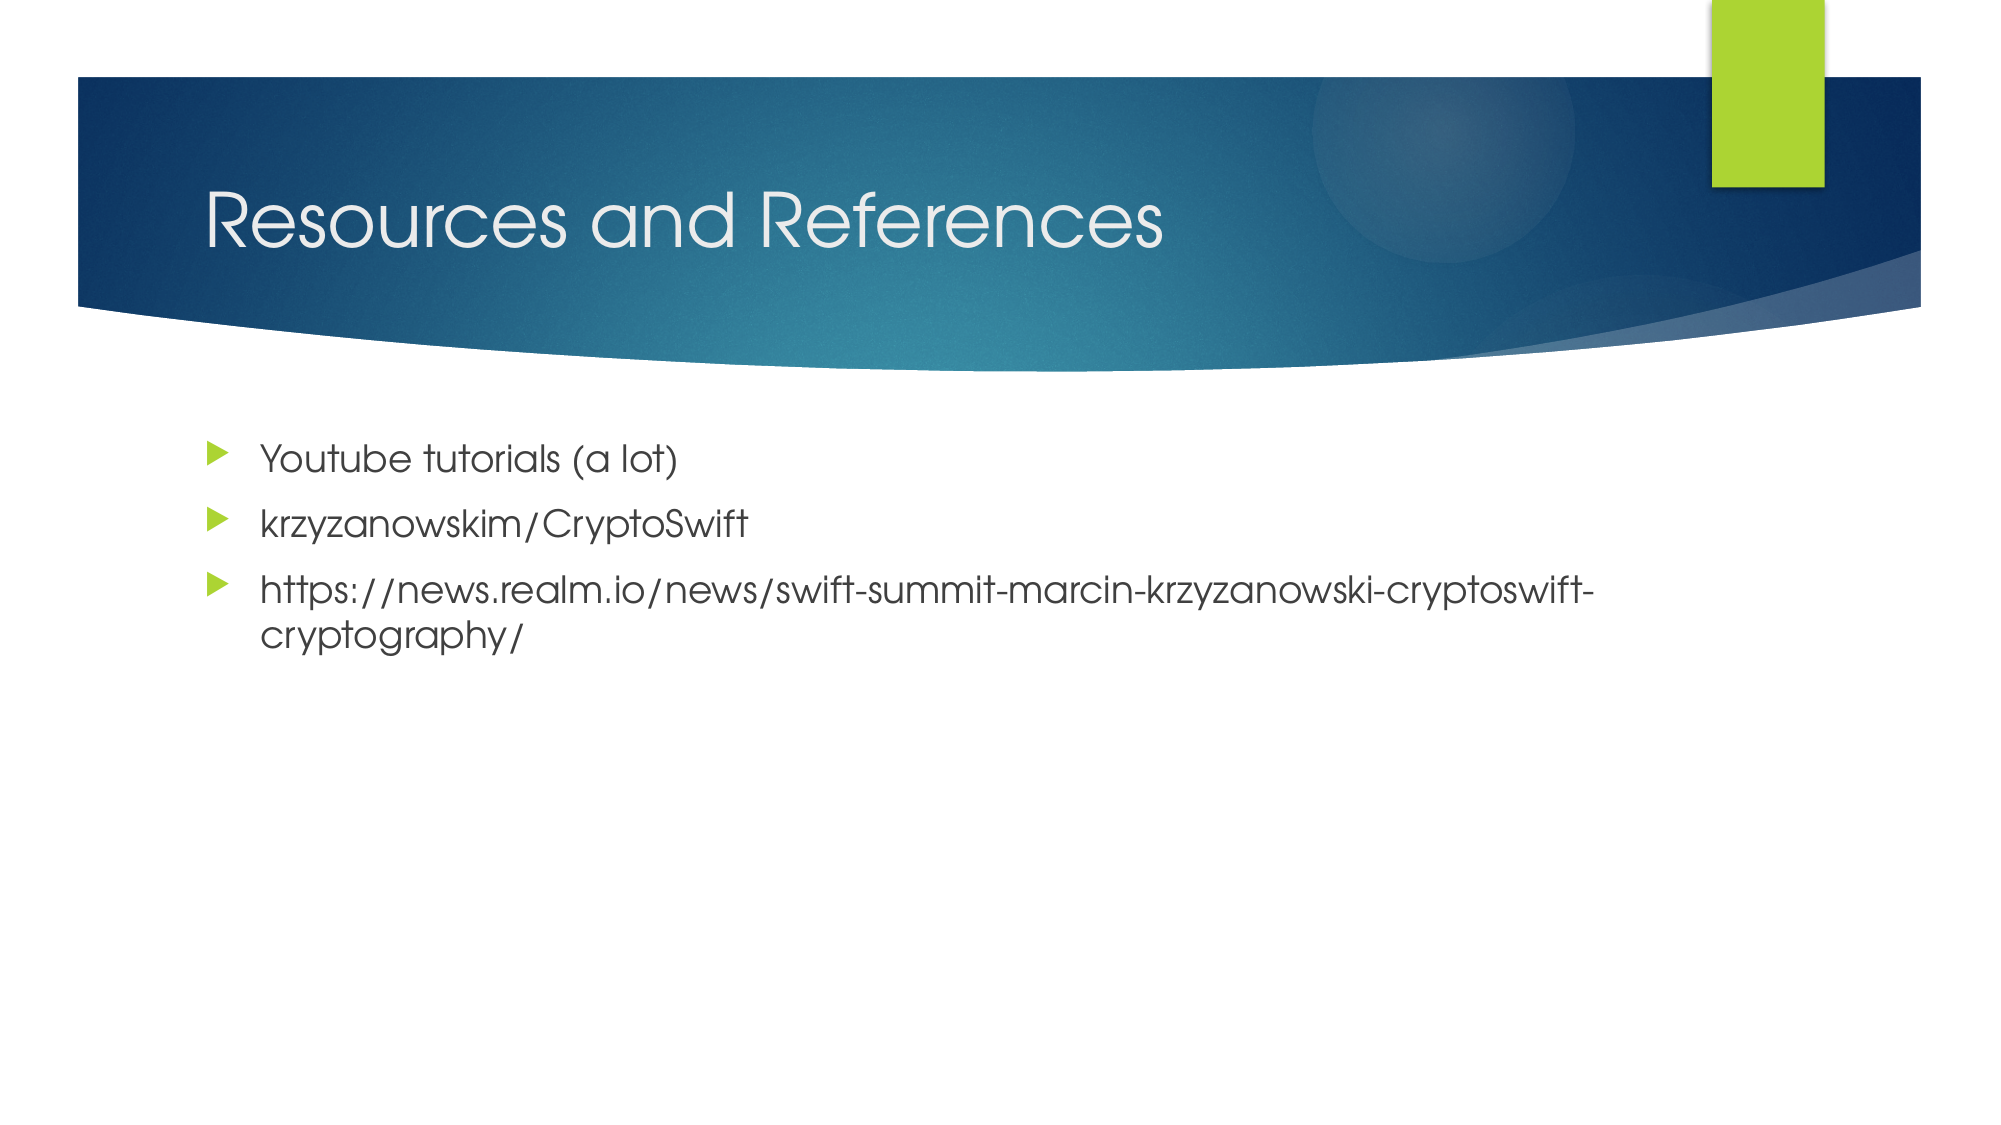

# Resources and References
Youtube tutorials (a lot)
krzyzanowskim/CryptoSwift
https://news.realm.io/news/swift-summit-marcin-krzyzanowski-cryptoswift-cryptography/